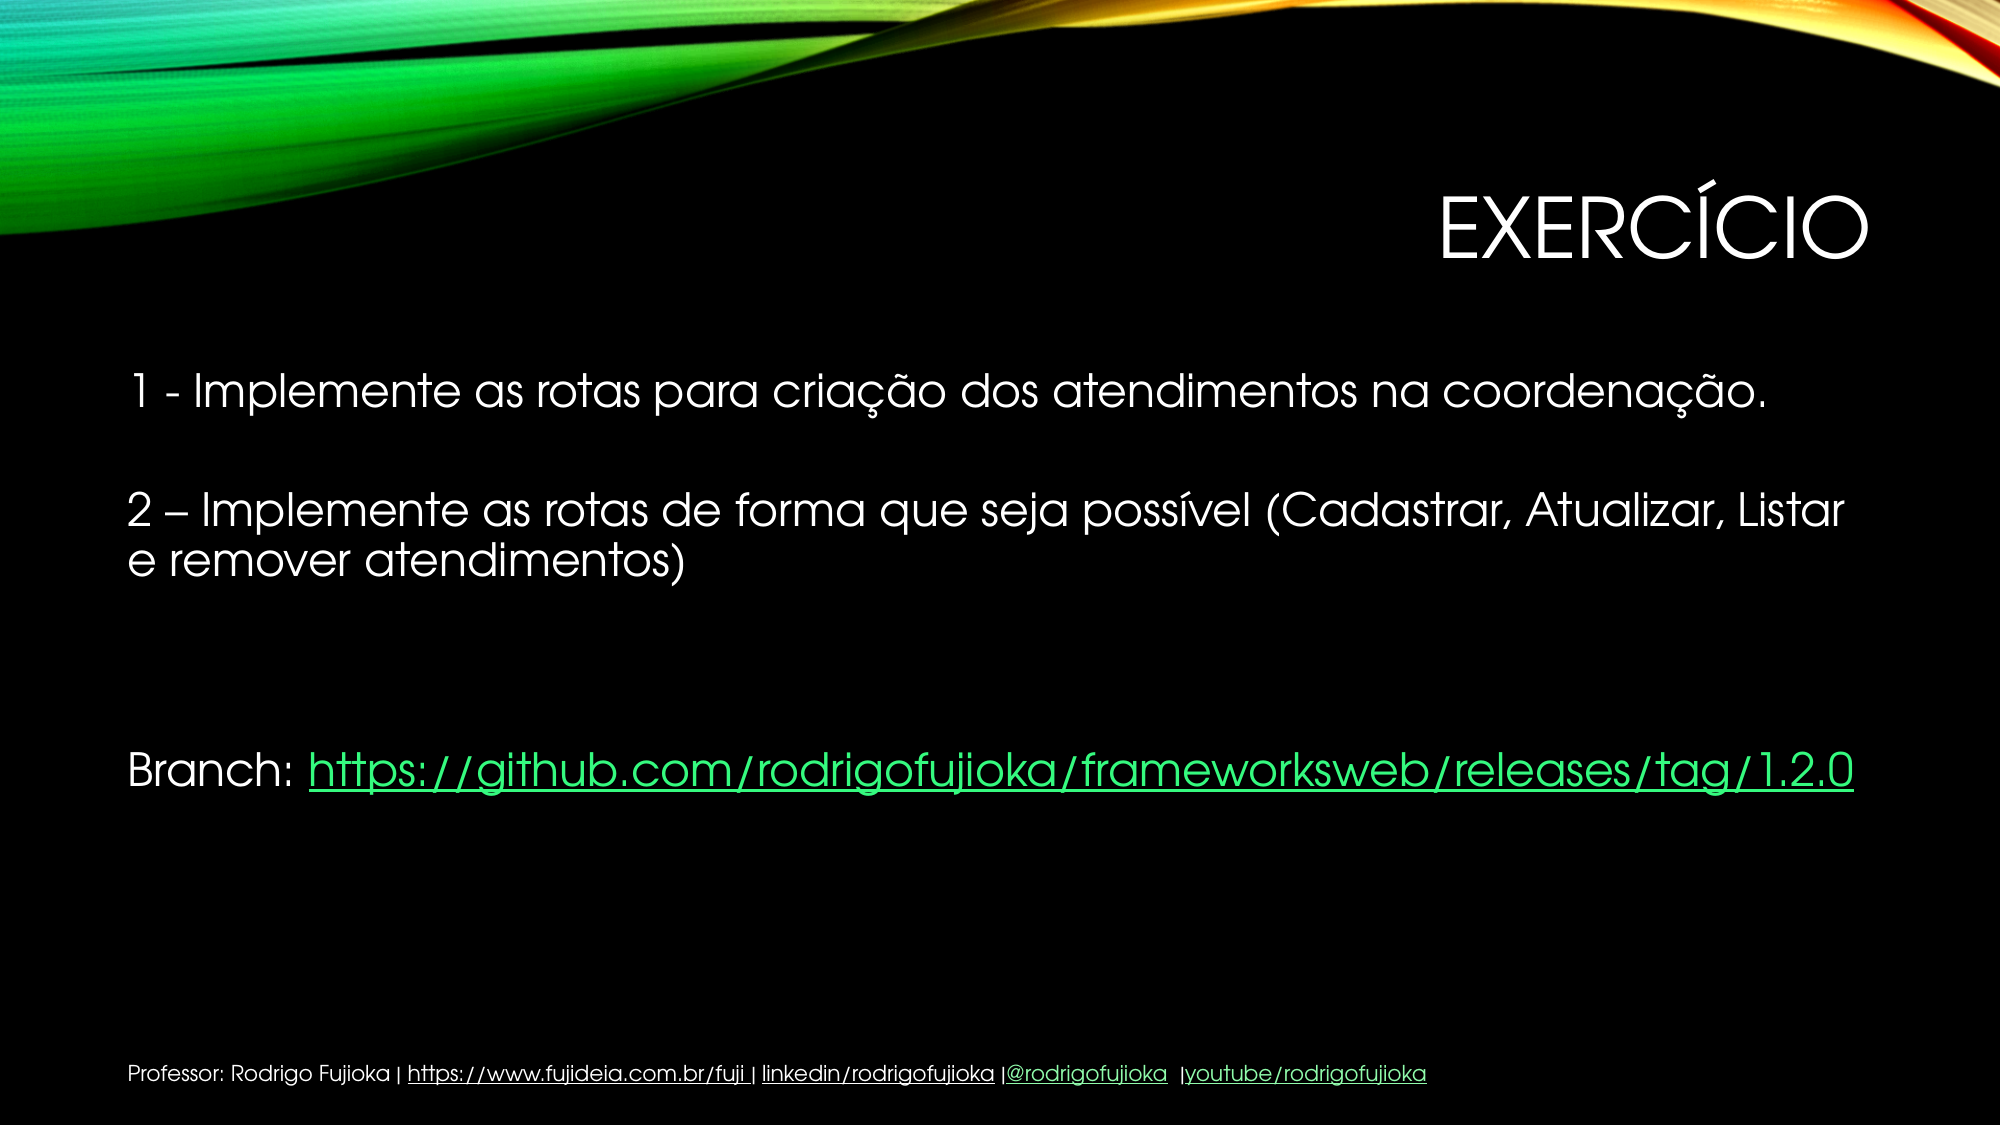

# Exercício
1 - Implemente as rotas para criação dos atendimentos na coordenação.
2 – Implemente as rotas de forma que seja possível (Cadastrar, Atualizar, Listar e remover atendimentos)

Branch: https://github.com/rodrigofujioka/frameworksweb/releases/tag/1.2.0
Professor: Rodrigo Fujioka | https://www.fujideia.com.br/fuji | linkedin/rodrigofujioka |@rodrigofujioka  |youtube/rodrigofujioka